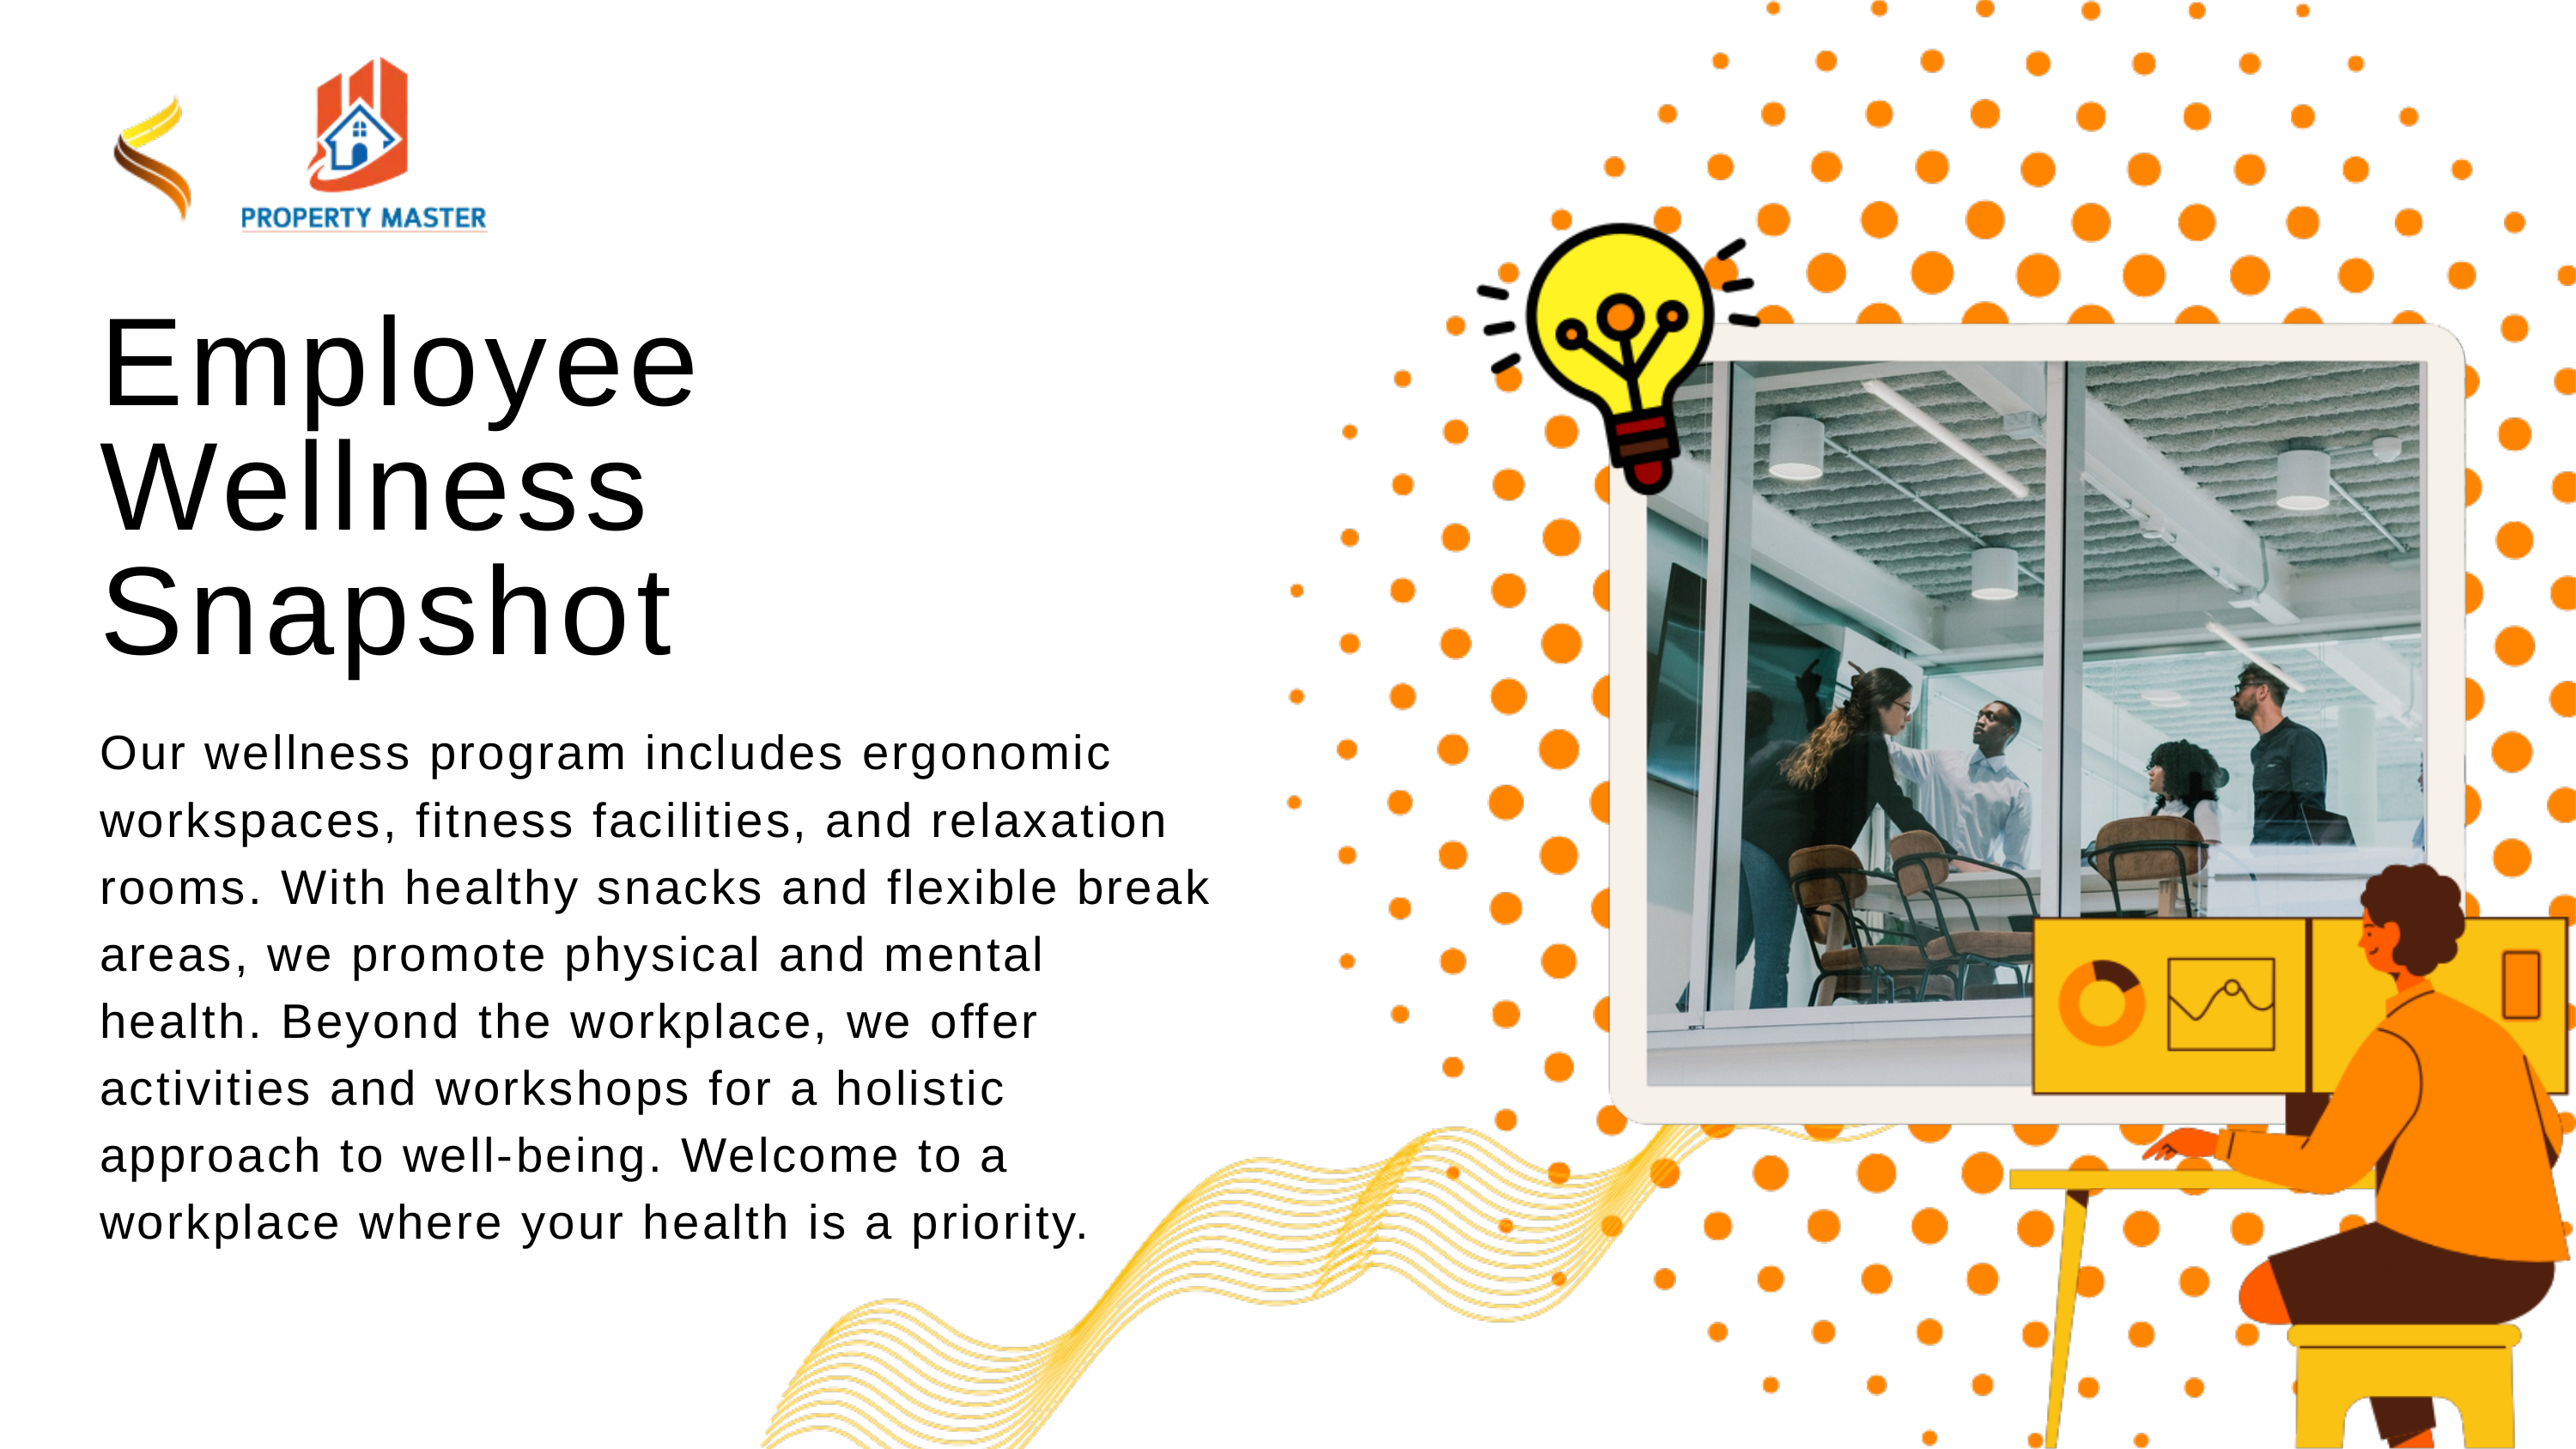

Employee Wellness Snapshot

Our wellness program includes ergonomic workspaces, fitness facilities, and relaxation rooms. With healthy snacks and flexible break areas, we promote physical and mental
health. Beyond the workplace, we offer activities and workshops for a holistic
approach to well-being. Welcome to a workplace where your health is a priority.